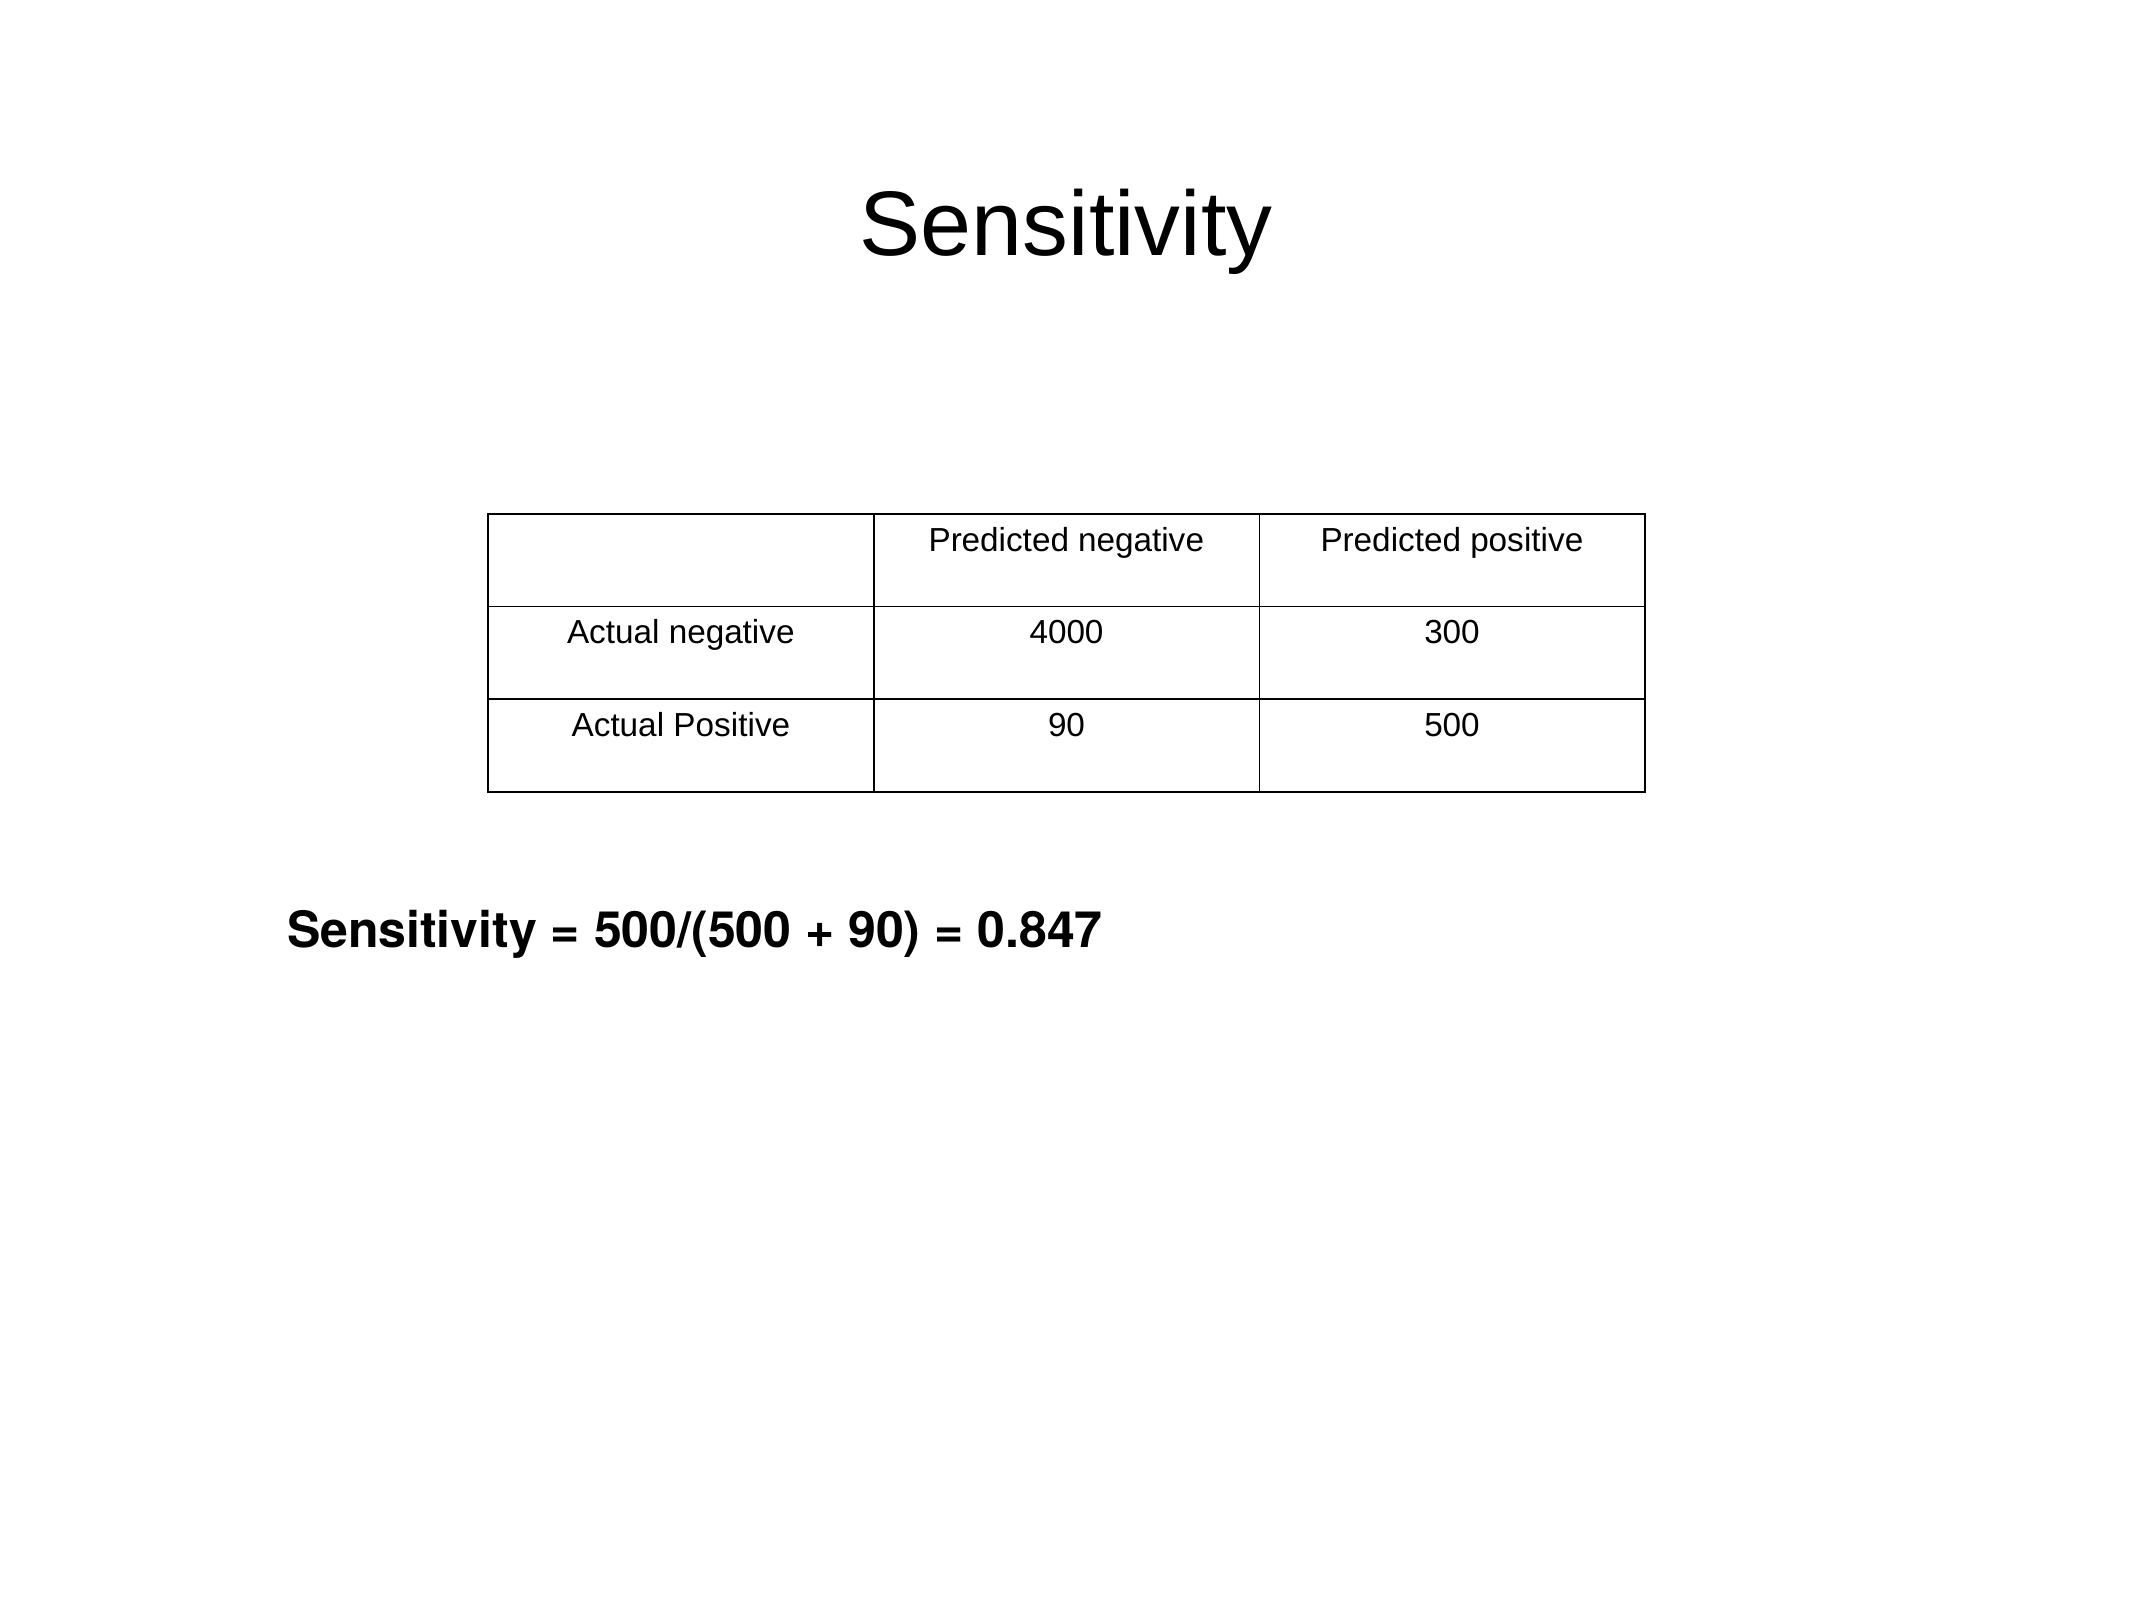

# Sensitivity
|  | Predicted negative | Predicted positive |
| --- | --- | --- |
| Actual negative | 4000 | 300 |
| Actual Positive | 90 | 500 |
Sensitivity = 500/(500 + 90) = 0.847